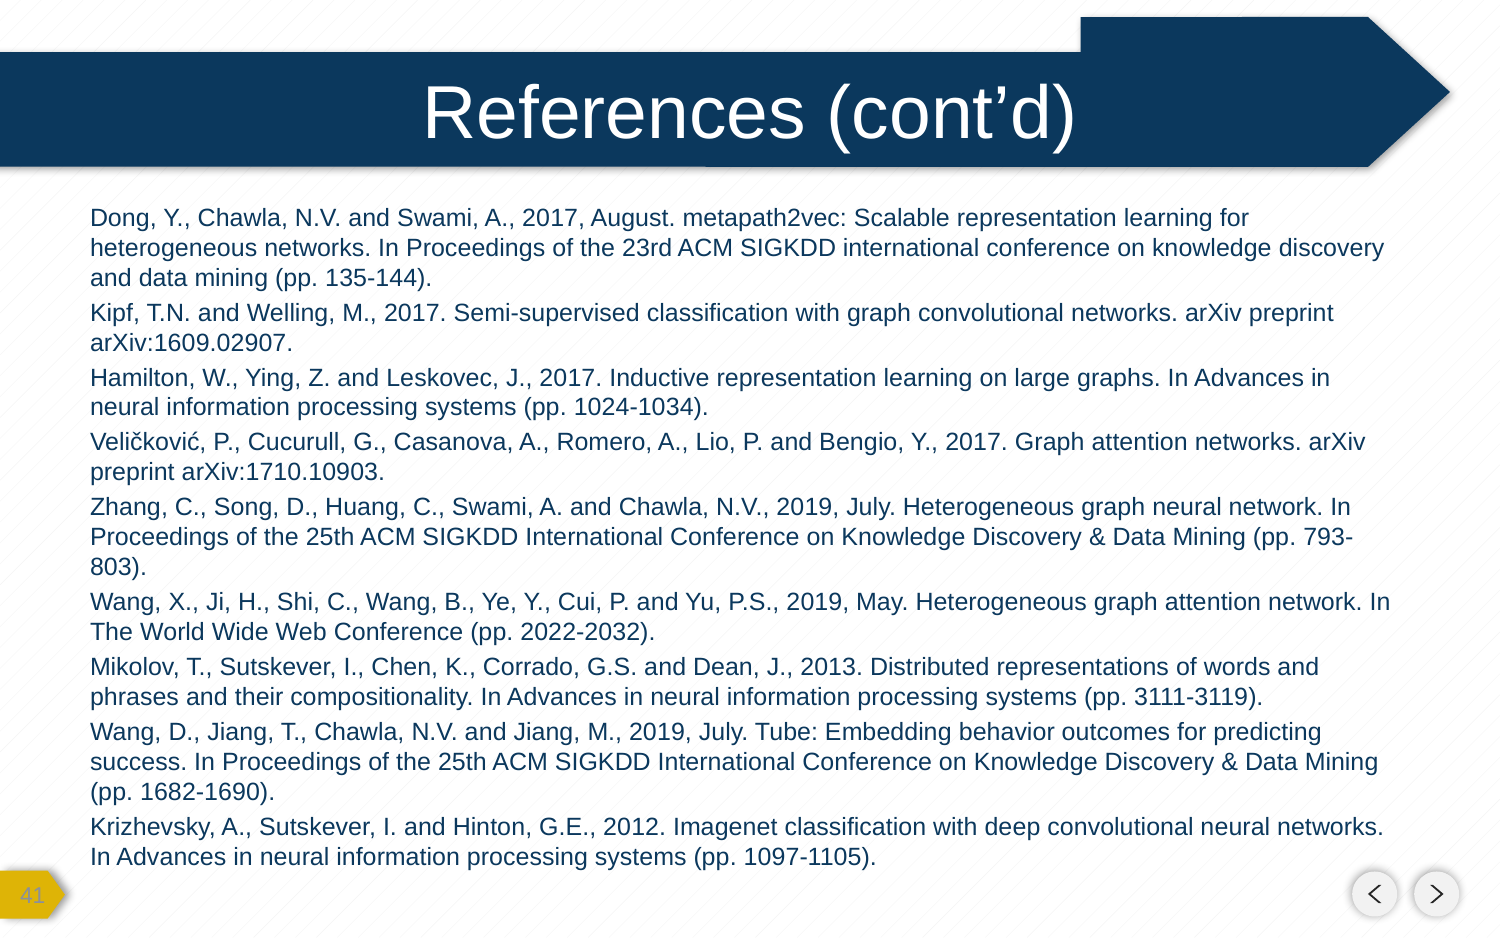

# References (cont’d)
Dong, Y., Chawla, N.V. and Swami, A., 2017, August. metapath2vec: Scalable representation learning for heterogeneous networks. In Proceedings of the 23rd ACM SIGKDD international conference on knowledge discovery and data mining (pp. 135-144).
Kipf, T.N. and Welling, M., 2017. Semi-supervised classification with graph convolutional networks. arXiv preprint arXiv:1609.02907.
Hamilton, W., Ying, Z. and Leskovec, J., 2017. Inductive representation learning on large graphs. In Advances in neural information processing systems (pp. 1024-1034).
Veličković, P., Cucurull, G., Casanova, A., Romero, A., Lio, P. and Bengio, Y., 2017. Graph attention networks. arXiv preprint arXiv:1710.10903.
Zhang, C., Song, D., Huang, C., Swami, A. and Chawla, N.V., 2019, July. Heterogeneous graph neural network. In Proceedings of the 25th ACM SIGKDD International Conference on Knowledge Discovery & Data Mining (pp. 793-803).
Wang, X., Ji, H., Shi, C., Wang, B., Ye, Y., Cui, P. and Yu, P.S., 2019, May. Heterogeneous graph attention network. In The World Wide Web Conference (pp. 2022-2032).
Mikolov, T., Sutskever, I., Chen, K., Corrado, G.S. and Dean, J., 2013. Distributed representations of words and phrases and their compositionality. In Advances in neural information processing systems (pp. 3111-3119).
Wang, D., Jiang, T., Chawla, N.V. and Jiang, M., 2019, July. Tube: Embedding behavior outcomes for predicting success. In Proceedings of the 25th ACM SIGKDD International Conference on Knowledge Discovery & Data Mining (pp. 1682-1690).
Krizhevsky, A., Sutskever, I. and Hinton, G.E., 2012. Imagenet classification with deep convolutional neural networks. In Advances in neural information processing systems (pp. 1097-1105).

41